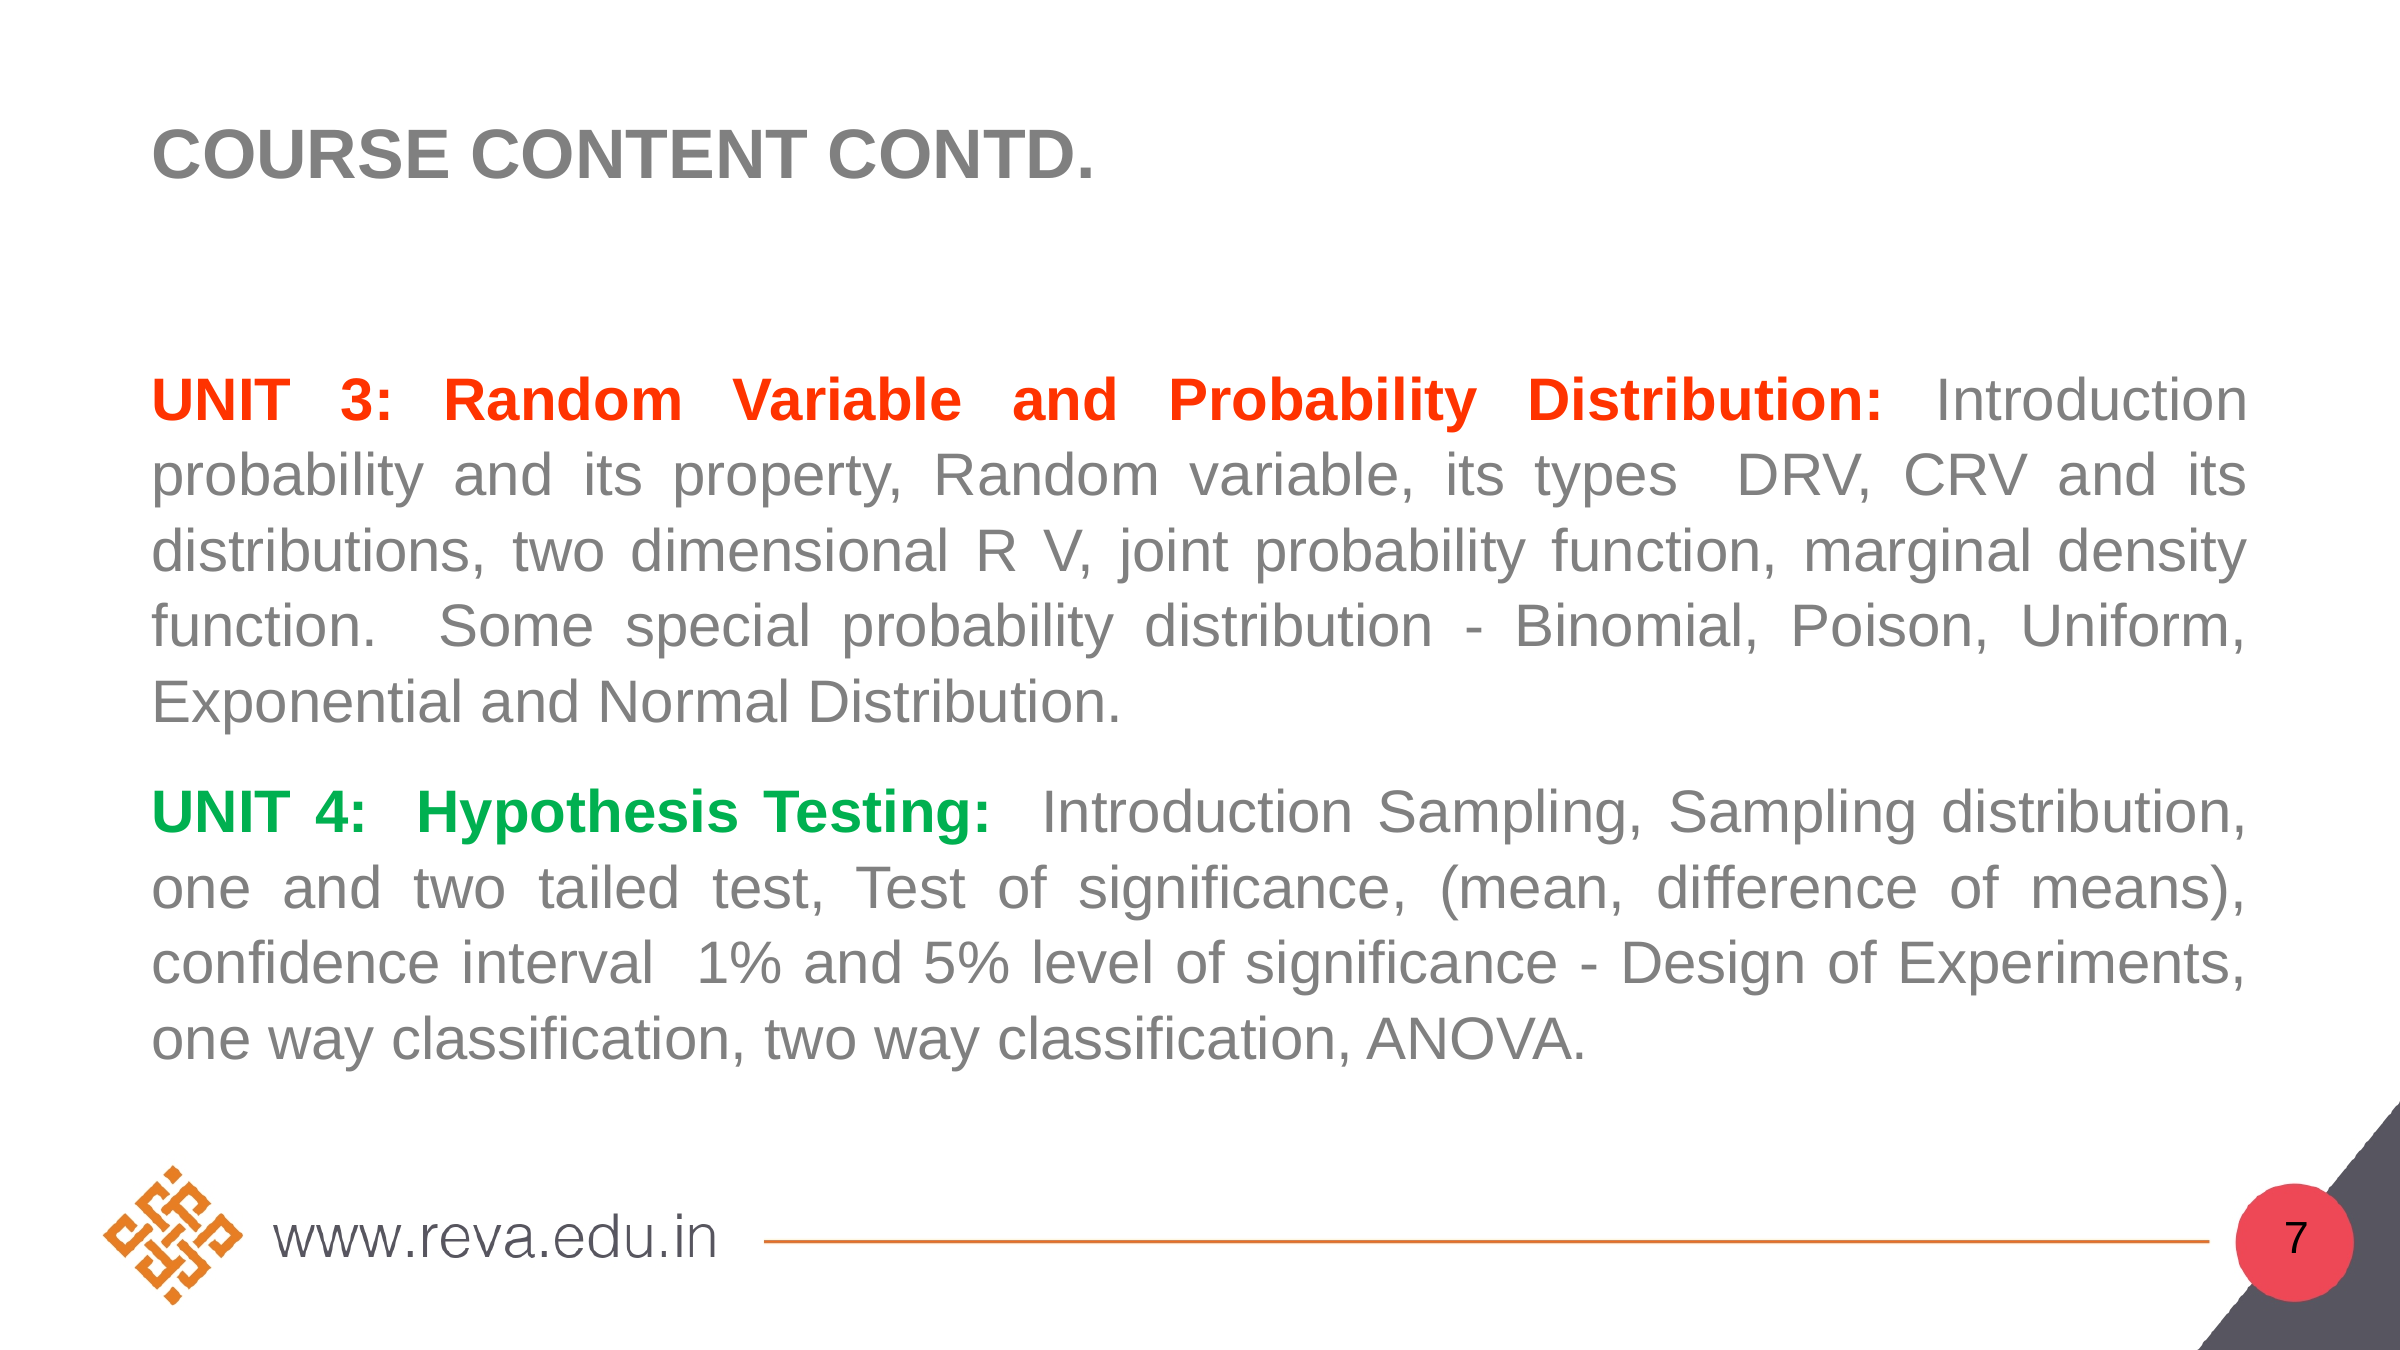

# Course Content contd.
UNIT 3: Random Variable and Probability Distribution: Introduction probability and its property, Random variable, its types  DRV, CRV and its distributions, two dimensional R V, joint probability function, marginal density function.  Some special probability distribution - Binomial, Poison, Uniform, Exponential and Normal Distribution.
UNIT 4:  Hypothesis Testing:  Introduction Sampling, Sampling distribution, one and two tailed test, Test of significance, (mean, difference of means), confidence interval  1% and 5% level of significance - Design of Experiments, one way classification, two way classification, ANOVA.

7